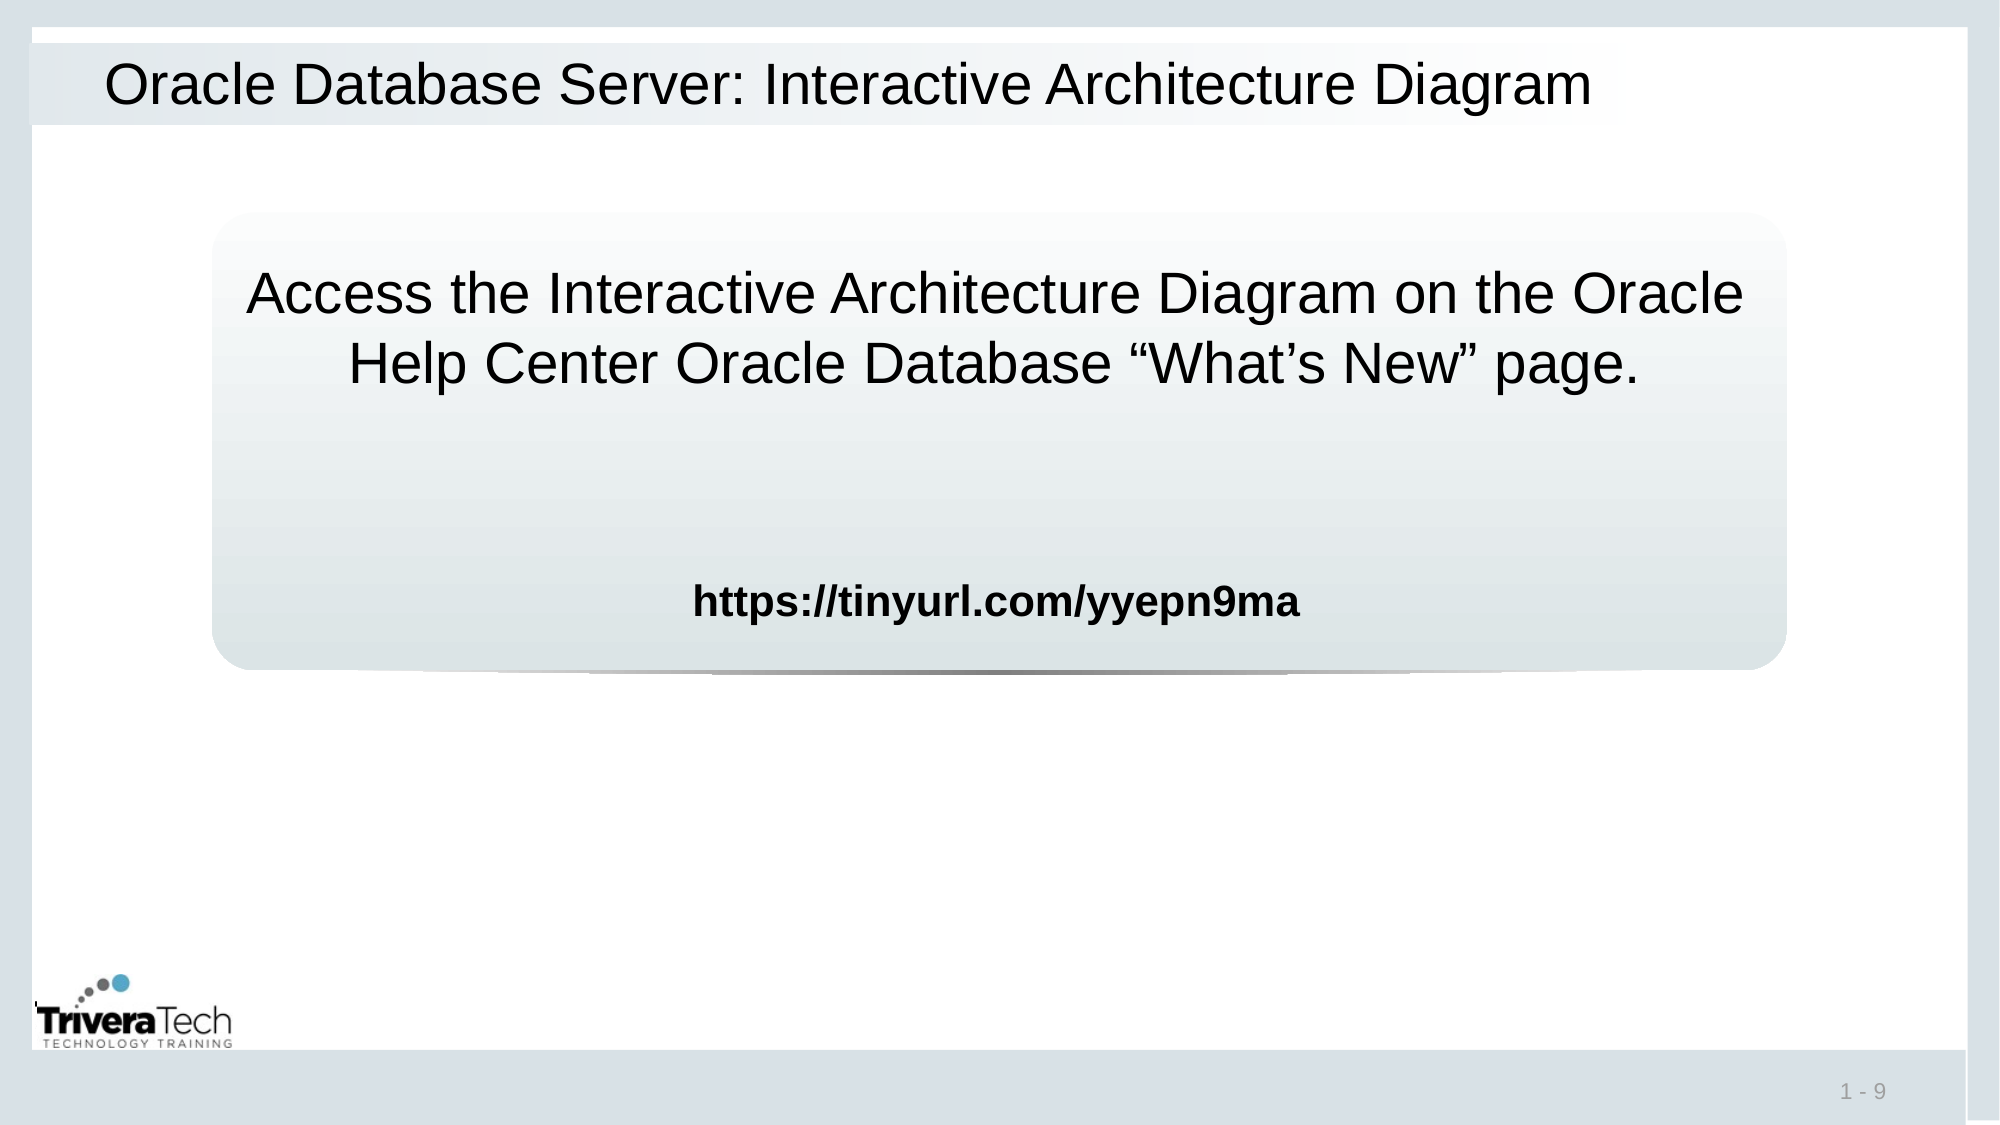

# Oracle Database Server: Interactive Architecture Diagram

Access the Interactive Architecture Diagram on the Oracle Help Center Oracle Database “What’s New” page.

https://tinyurl.com/yyepn9ma